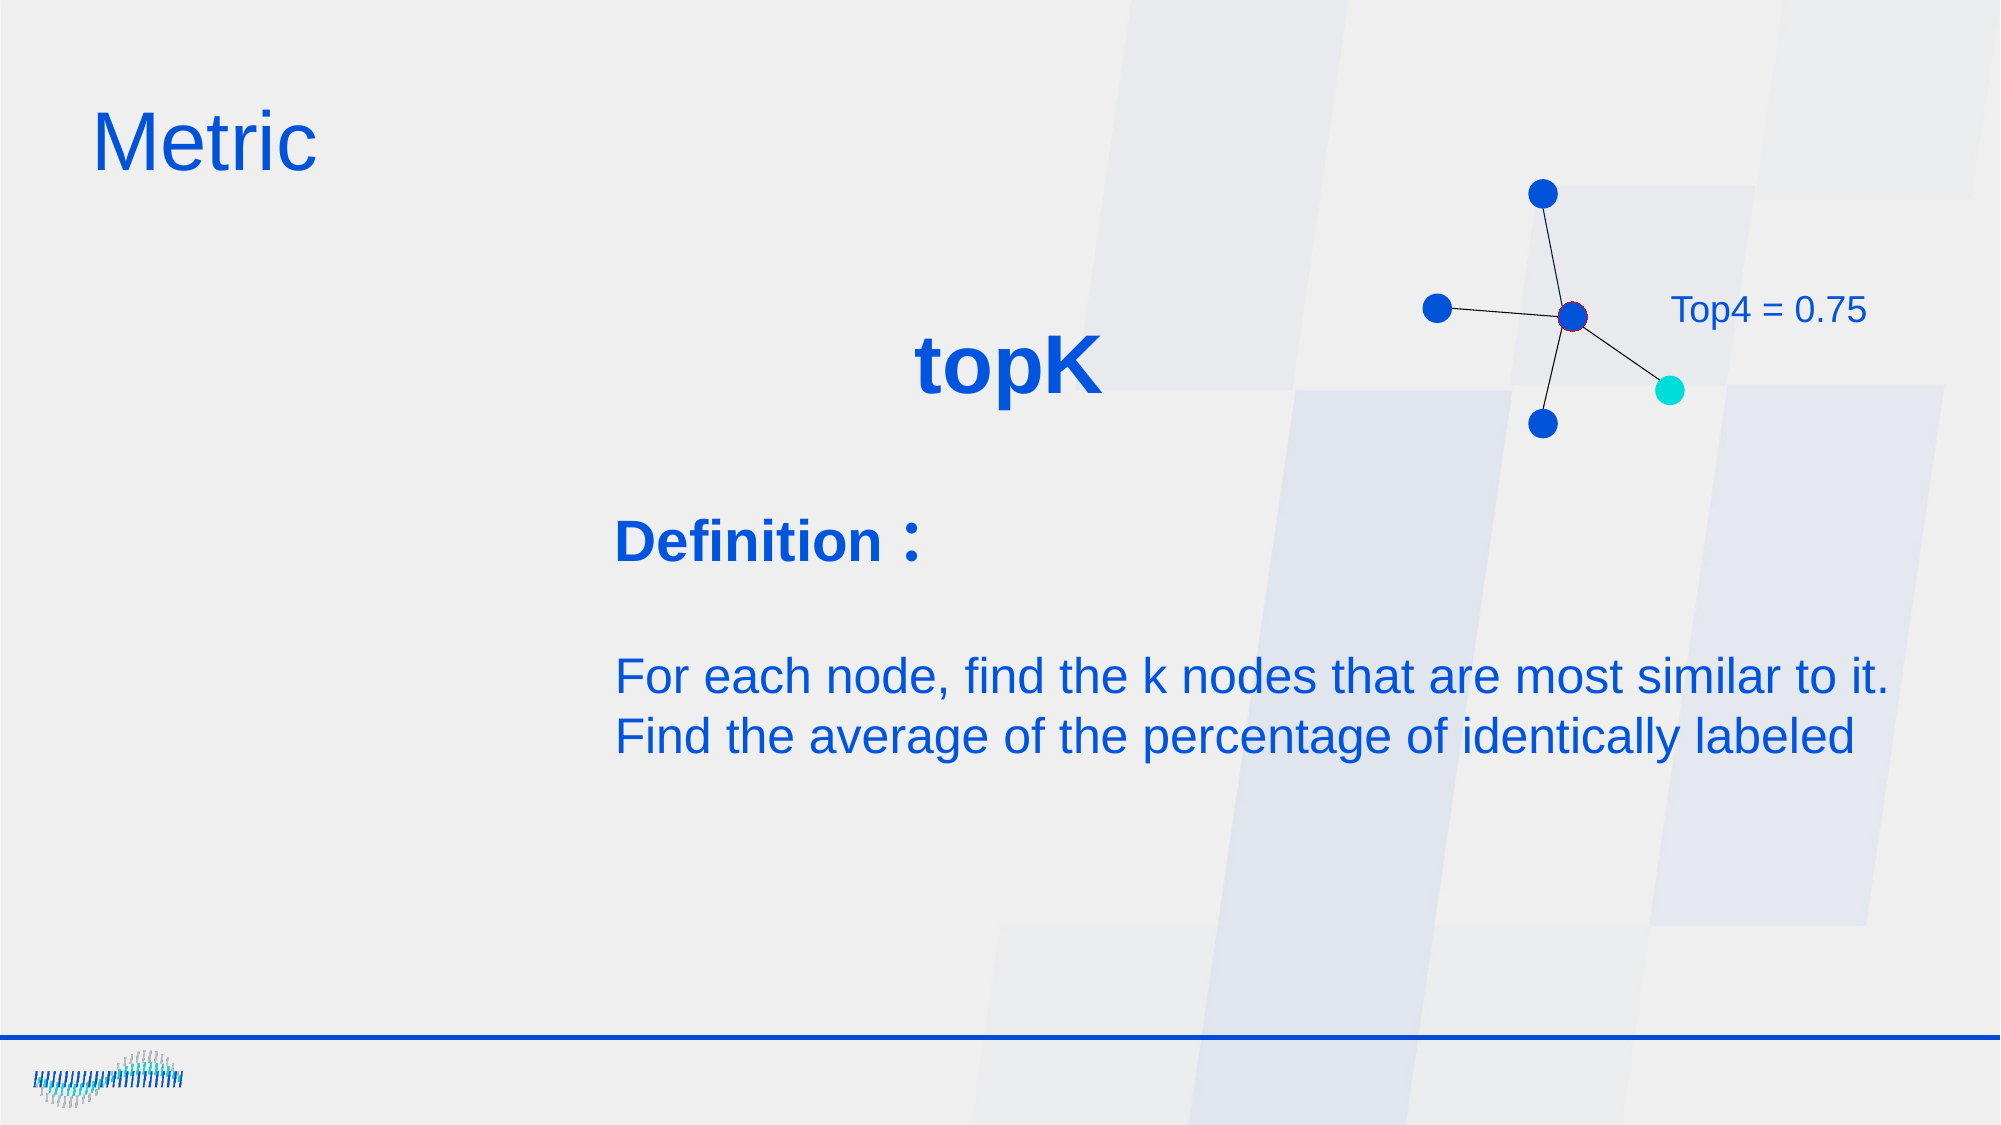

Metric

Top4 = 0.75

topK

	Definition：

	For each node, find the k nodes that are most similar to it.
	Find the average of the percentage of identically labeled